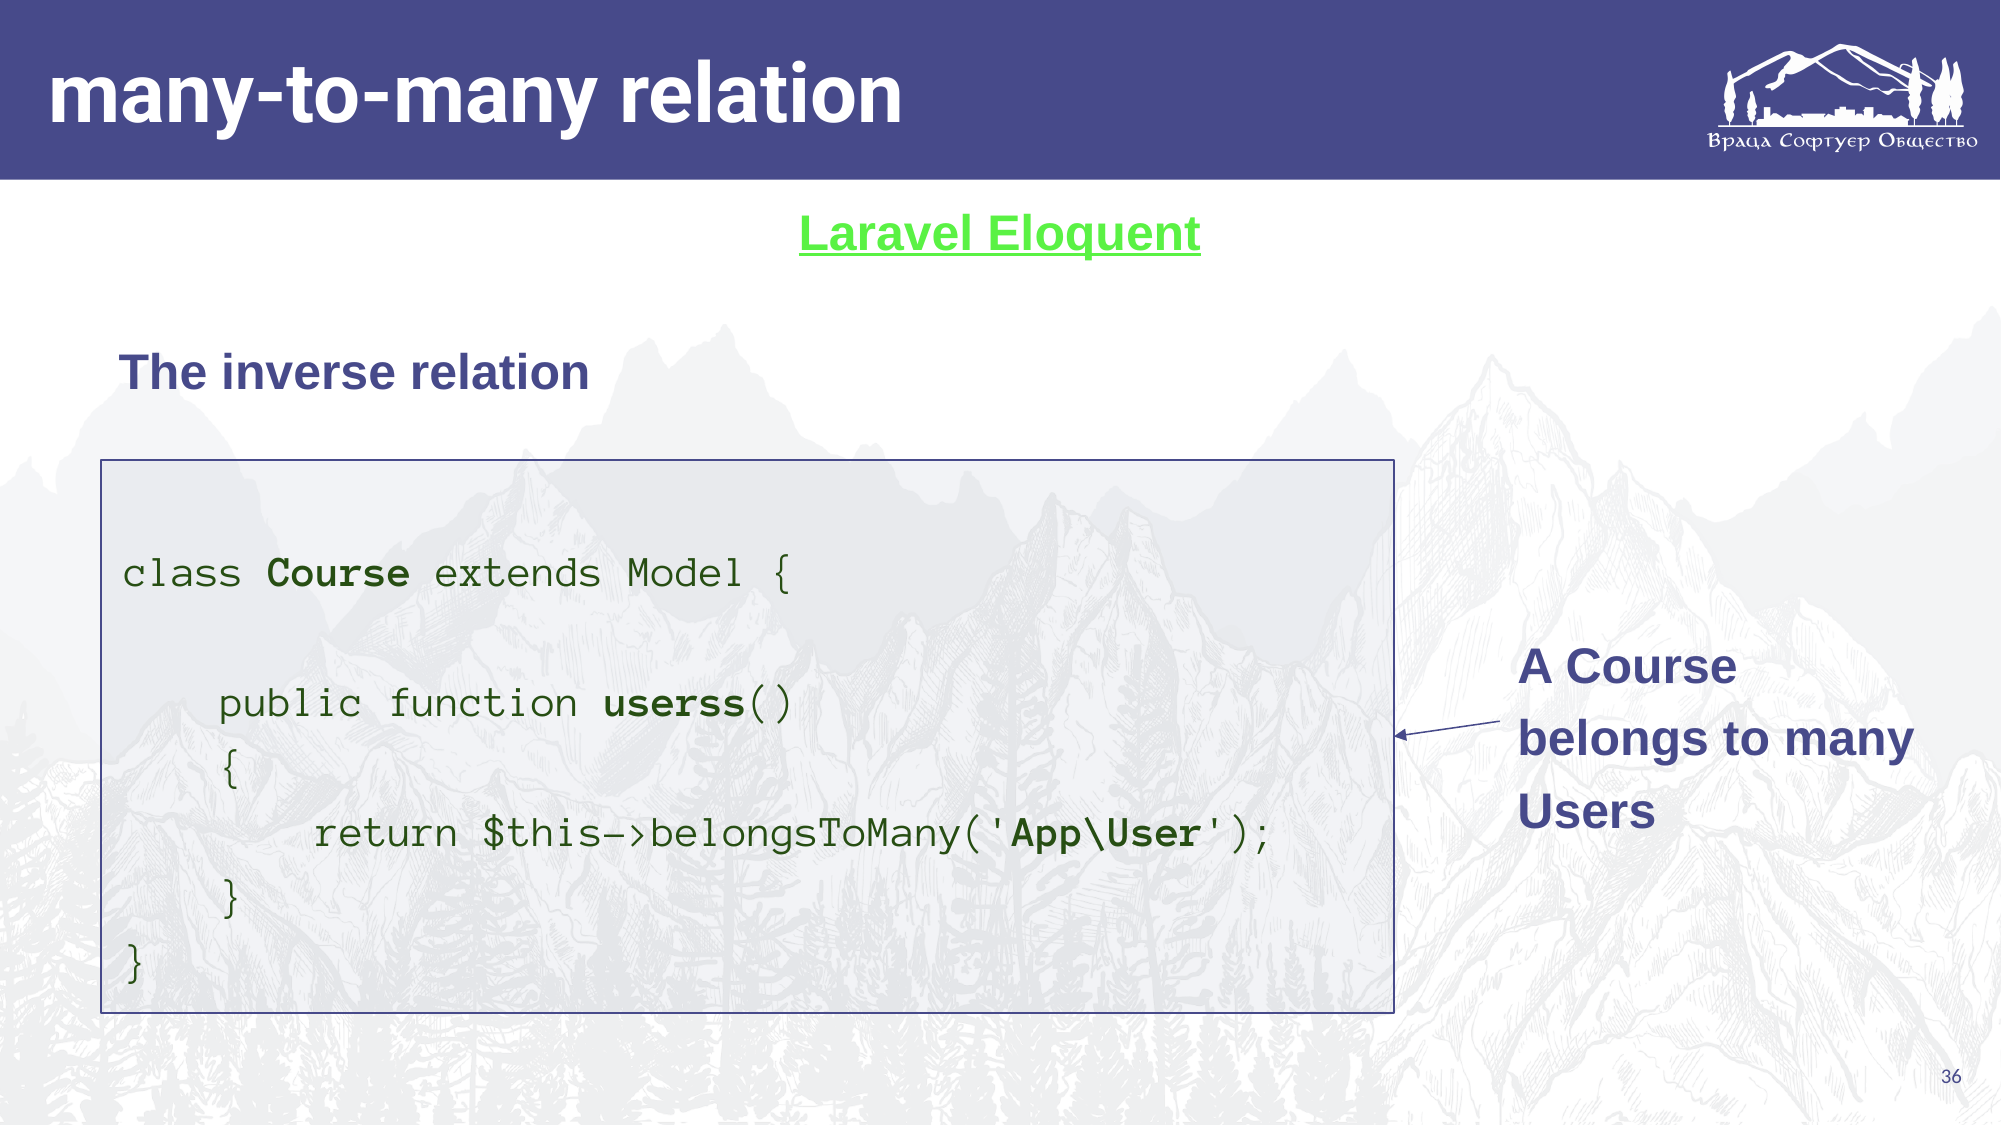

# many-to-many relation
Laravel Eloquent
The inverse relation

class Course extends Model {

    public function userss()
    {
        return $this->belongsToMany('App\User');
    }
}

A Course belongs to many Users
36